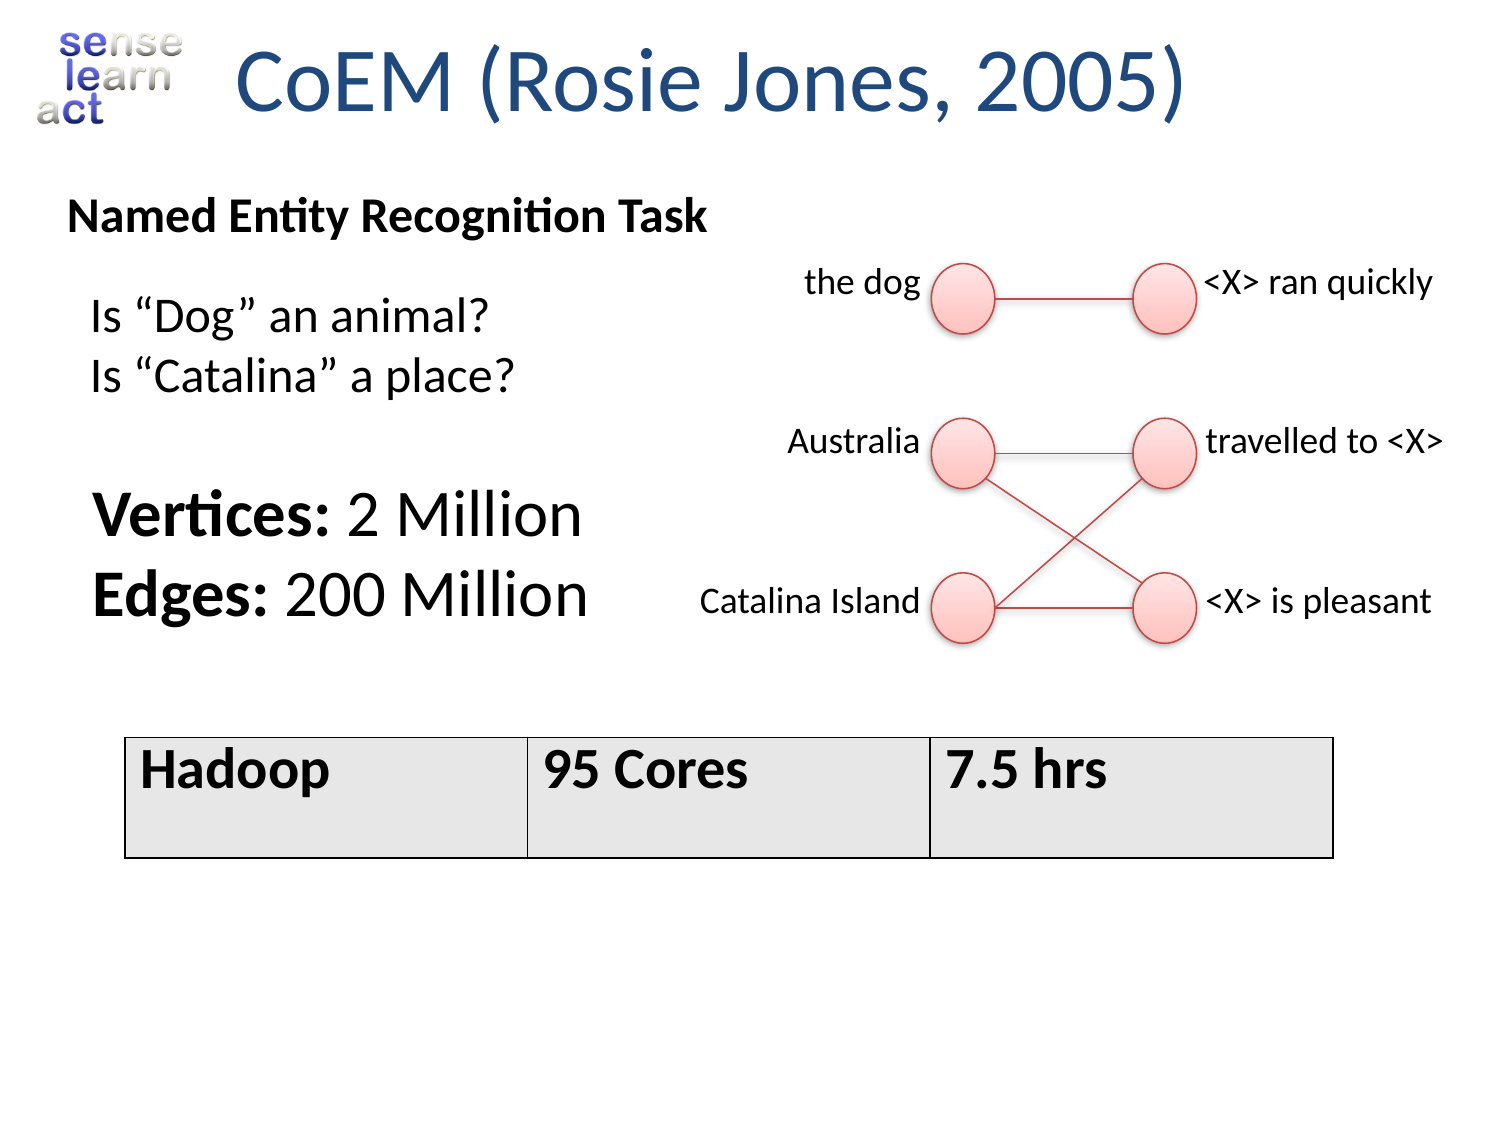

# CoEM (Rosie Jones, 2005)
Named Entity Recognition Task
the dog
<X> ran quickly

Australia
travelled to <X>

Catalina Island
<X> is pleasant

Is “Dog” an animal?
Is “Catalina” a place?
Vertices: 2 Million
Edges: 200 Million
| Hadoop | 95 Cores | 7.5 hrs |
| --- | --- | --- |